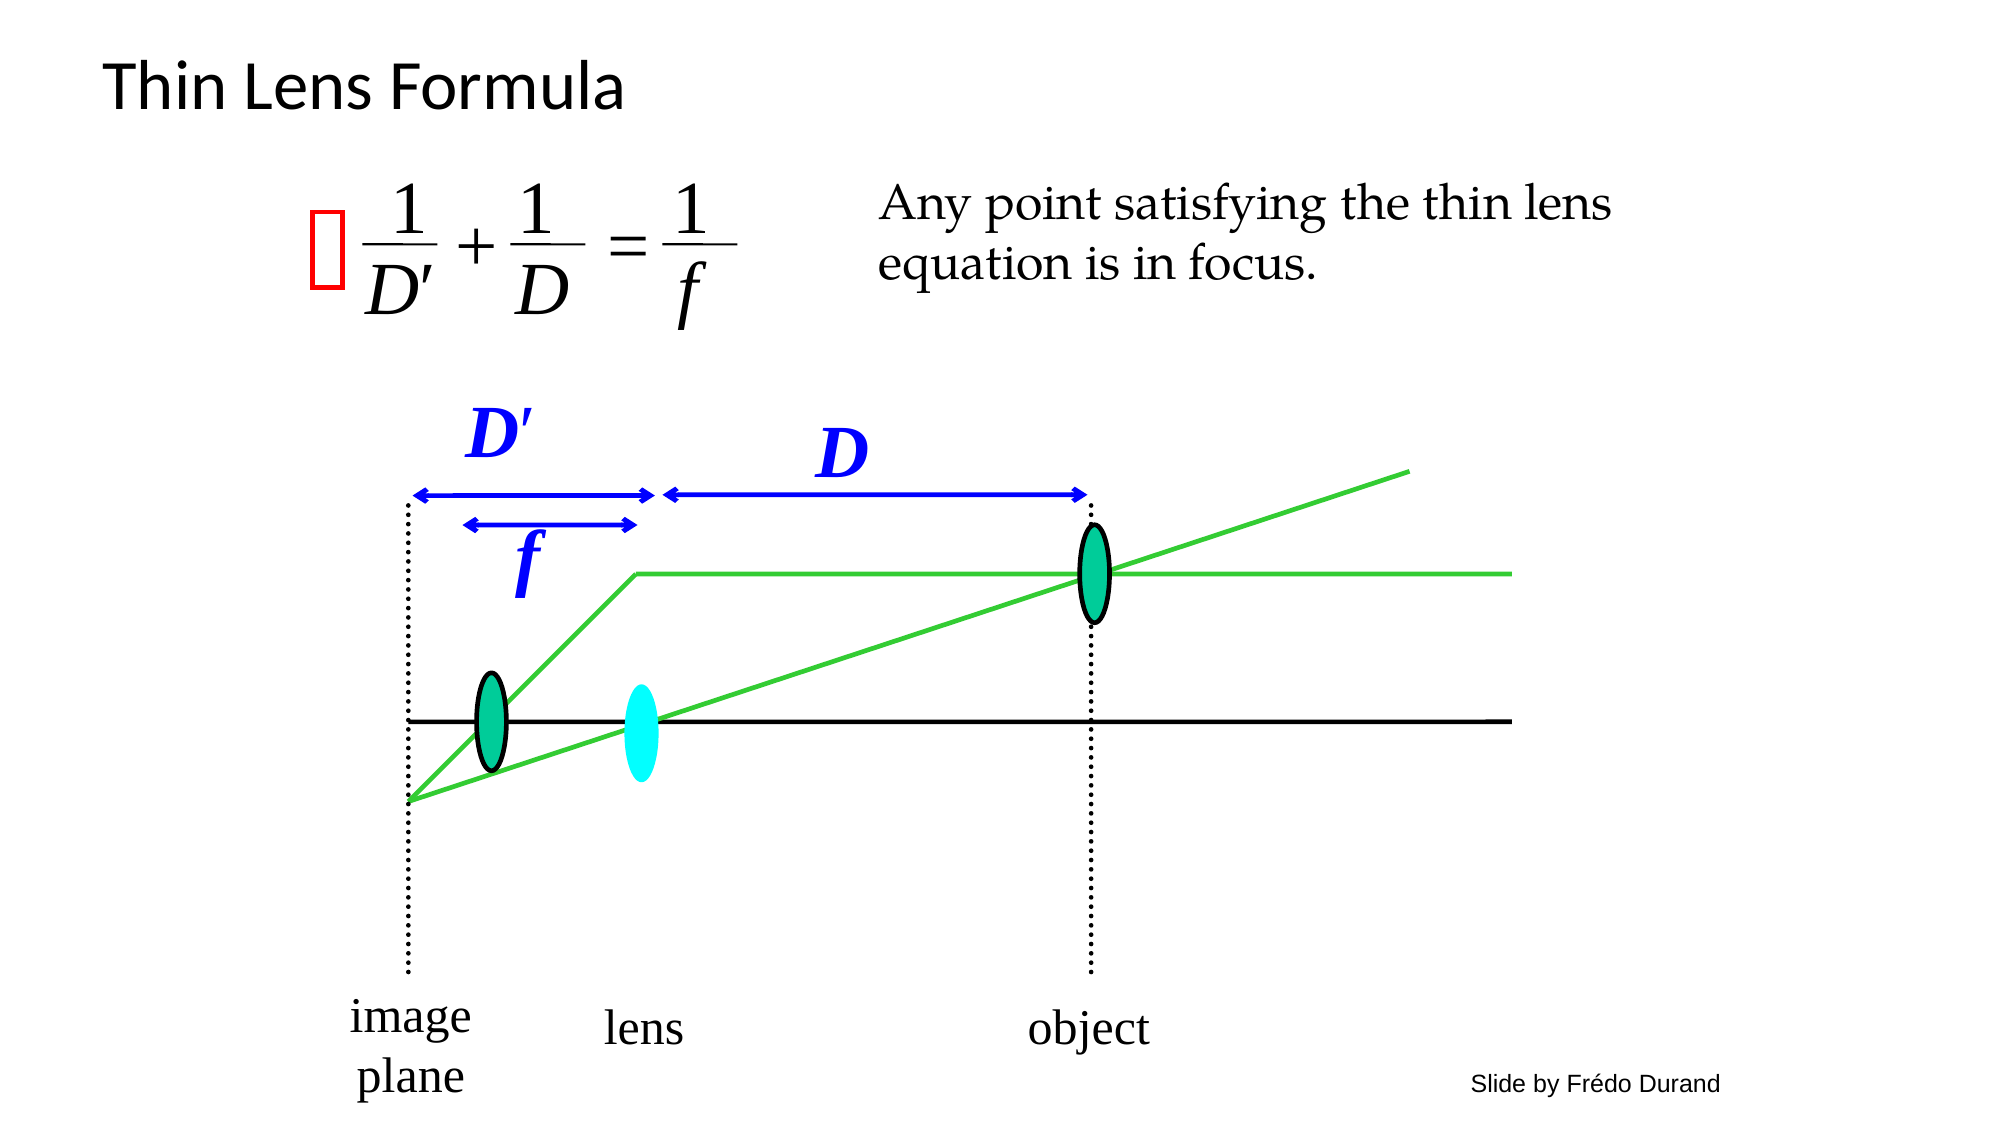

Thin Lens Formula
1
1
1
Any point satisfying the thin lens equation is in focus.
+
=

D
D′
f

D′
D

f

image plane
lens
object
Slide by Frédo Durand